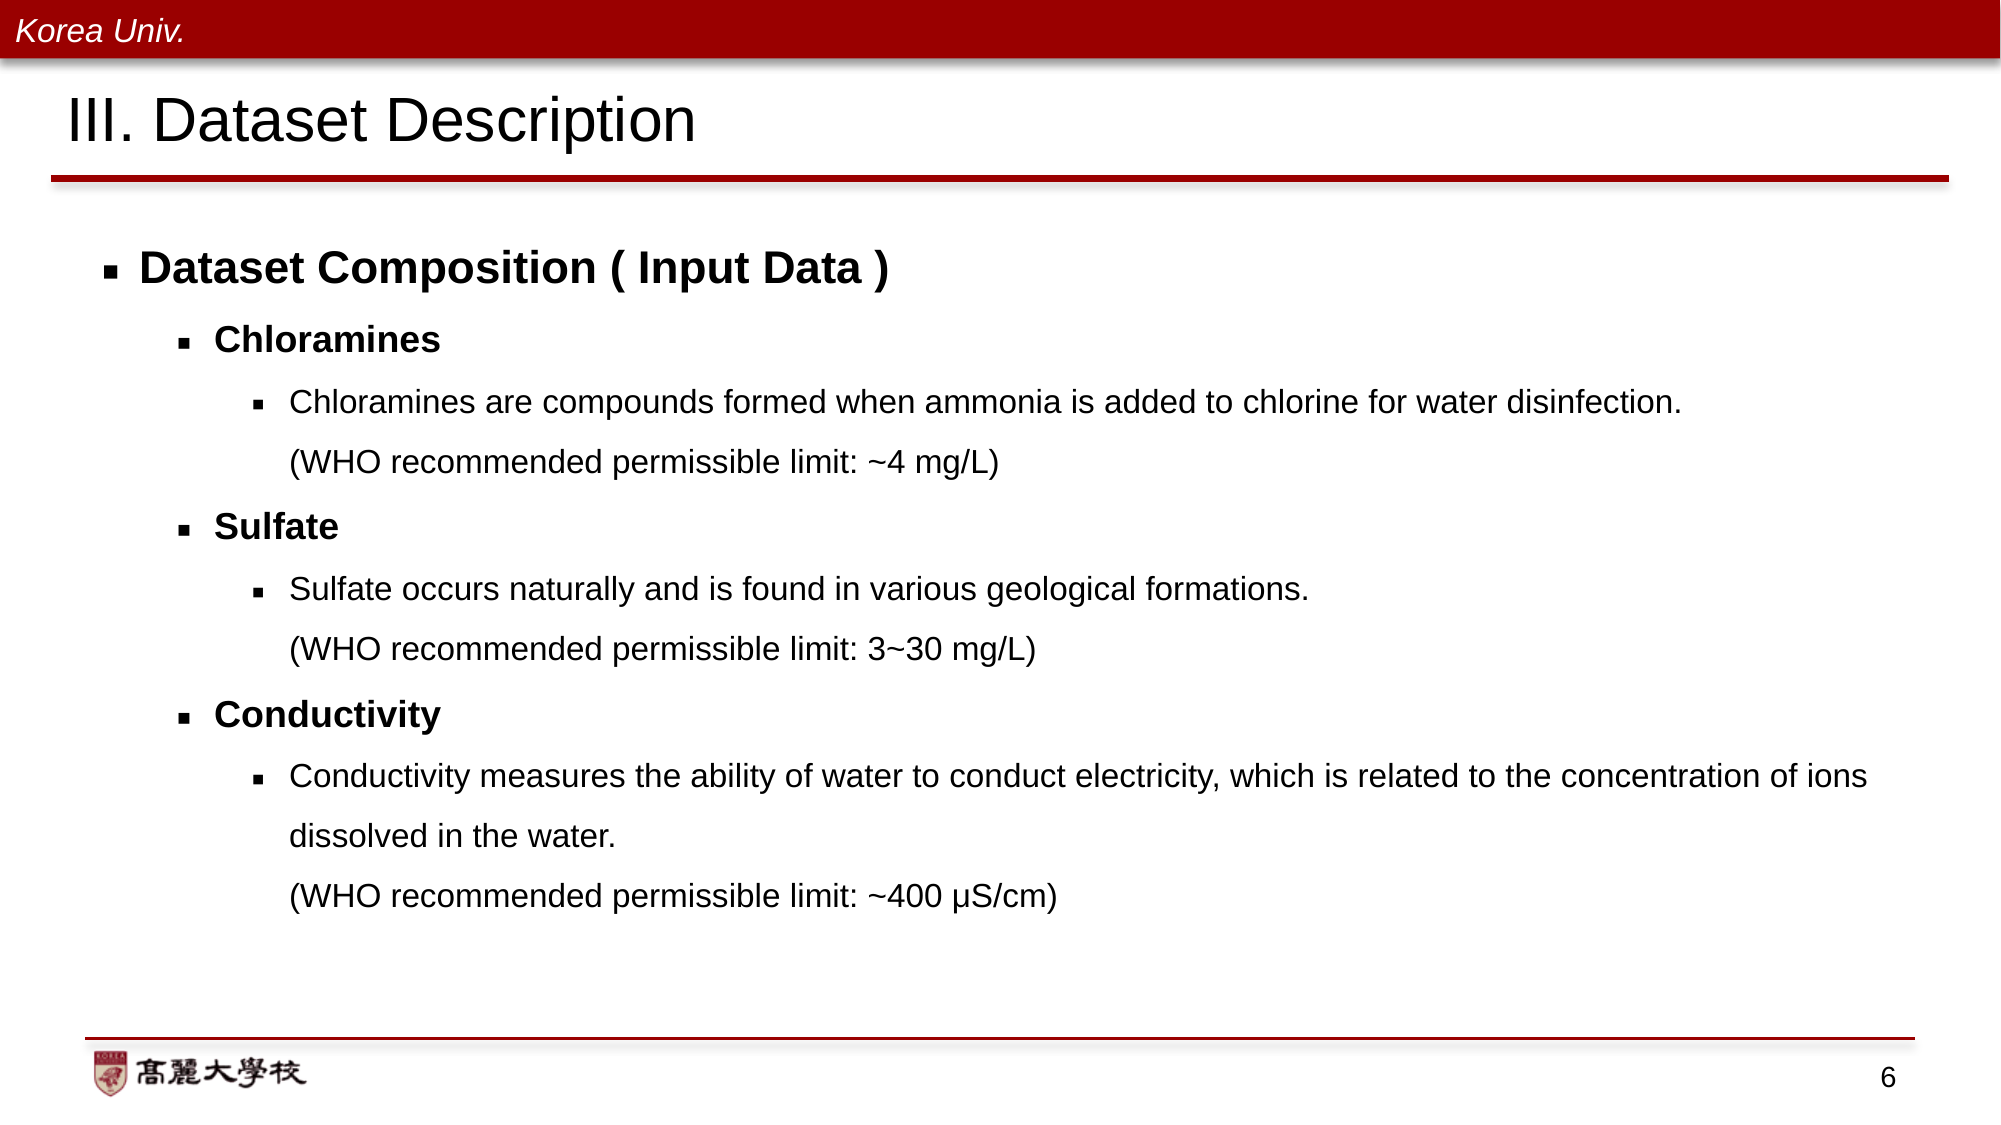

# III. Dataset Description
Dataset Composition ( Input Data )
Chloramines
Chloramines are compounds formed when ammonia is added to chlorine for water disinfection.
(WHO recommended permissible limit: ~4 mg/L)
Sulfate
Sulfate occurs naturally and is found in various geological formations.
(WHO recommended permissible limit: 3~30 mg/L)
Conductivity
Conductivity measures the ability of water to conduct electricity, which is related to the concentration of ions dissolved in the water.
(WHO recommended permissible limit: ~400 μS/cm)
6